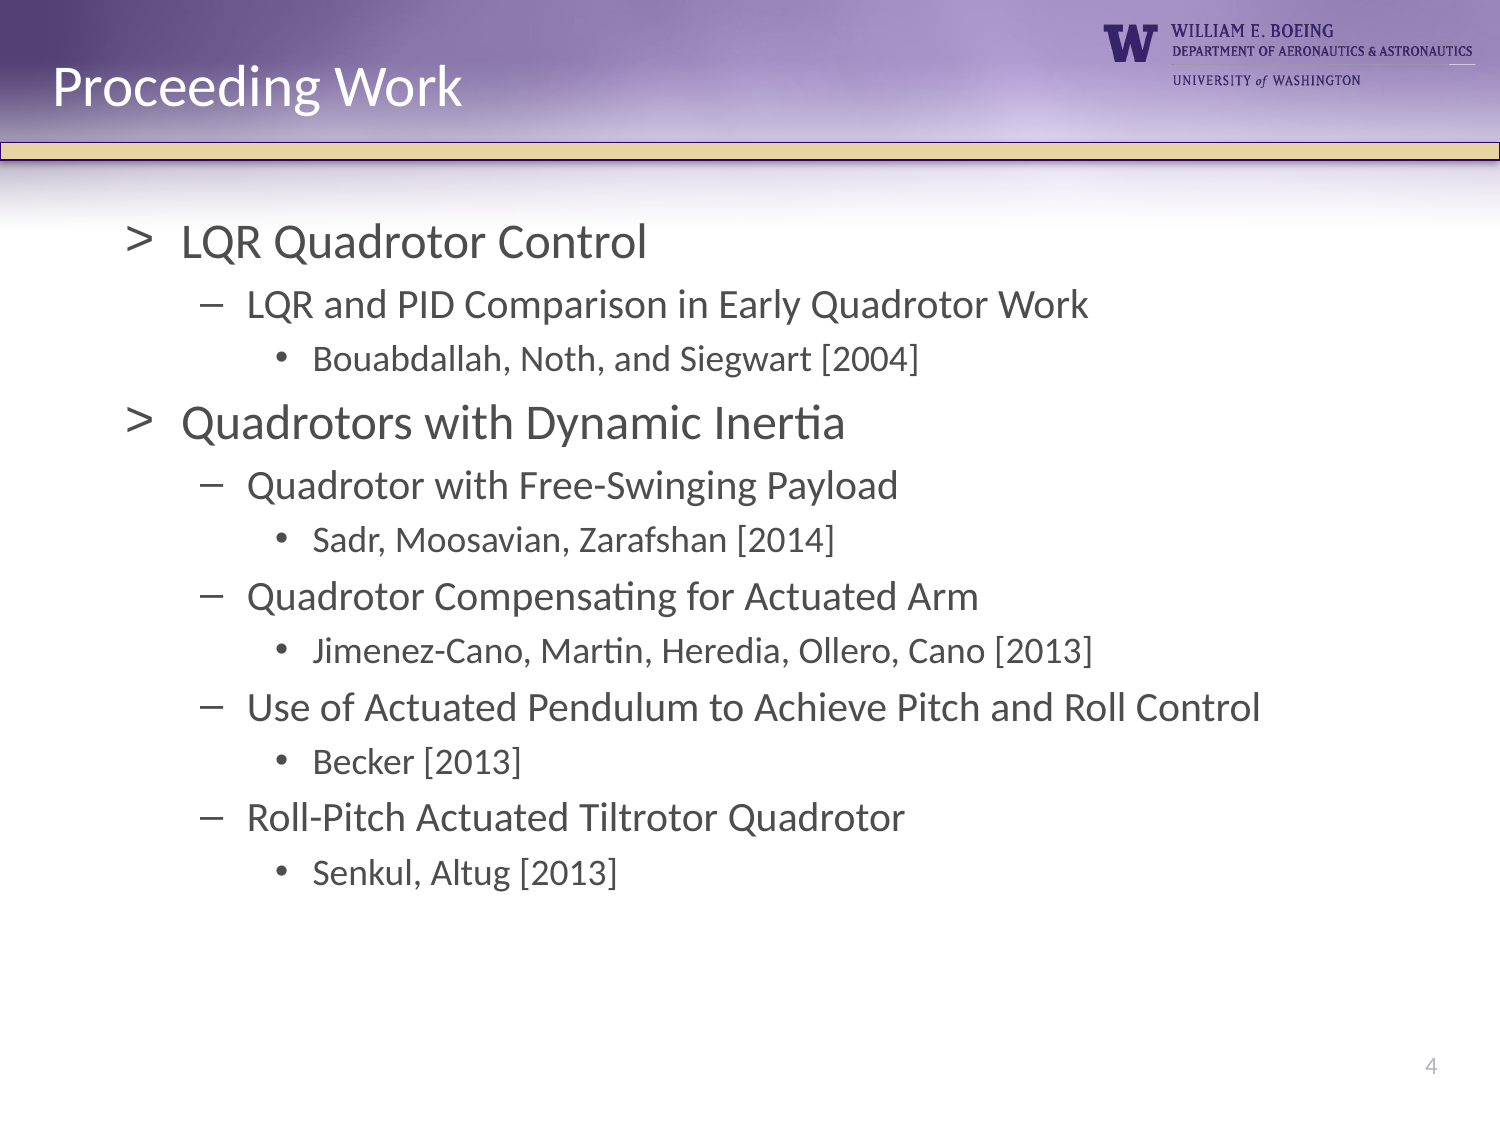

Proceeding Work
LQR Quadrotor Control
LQR and PID Comparison in Early Quadrotor Work
Bouabdallah, Noth, and Siegwart [2004]
Quadrotors with Dynamic Inertia
Quadrotor with Free-Swinging Payload
Sadr, Moosavian, Zarafshan [2014]
Quadrotor Compensating for Actuated Arm
Jimenez-Cano, Martin, Heredia, Ollero, Cano [2013]
Use of Actuated Pendulum to Achieve Pitch and Roll Control
Becker [2013]
Roll-Pitch Actuated Tiltrotor Quadrotor
Senkul, Altug [2013]

4